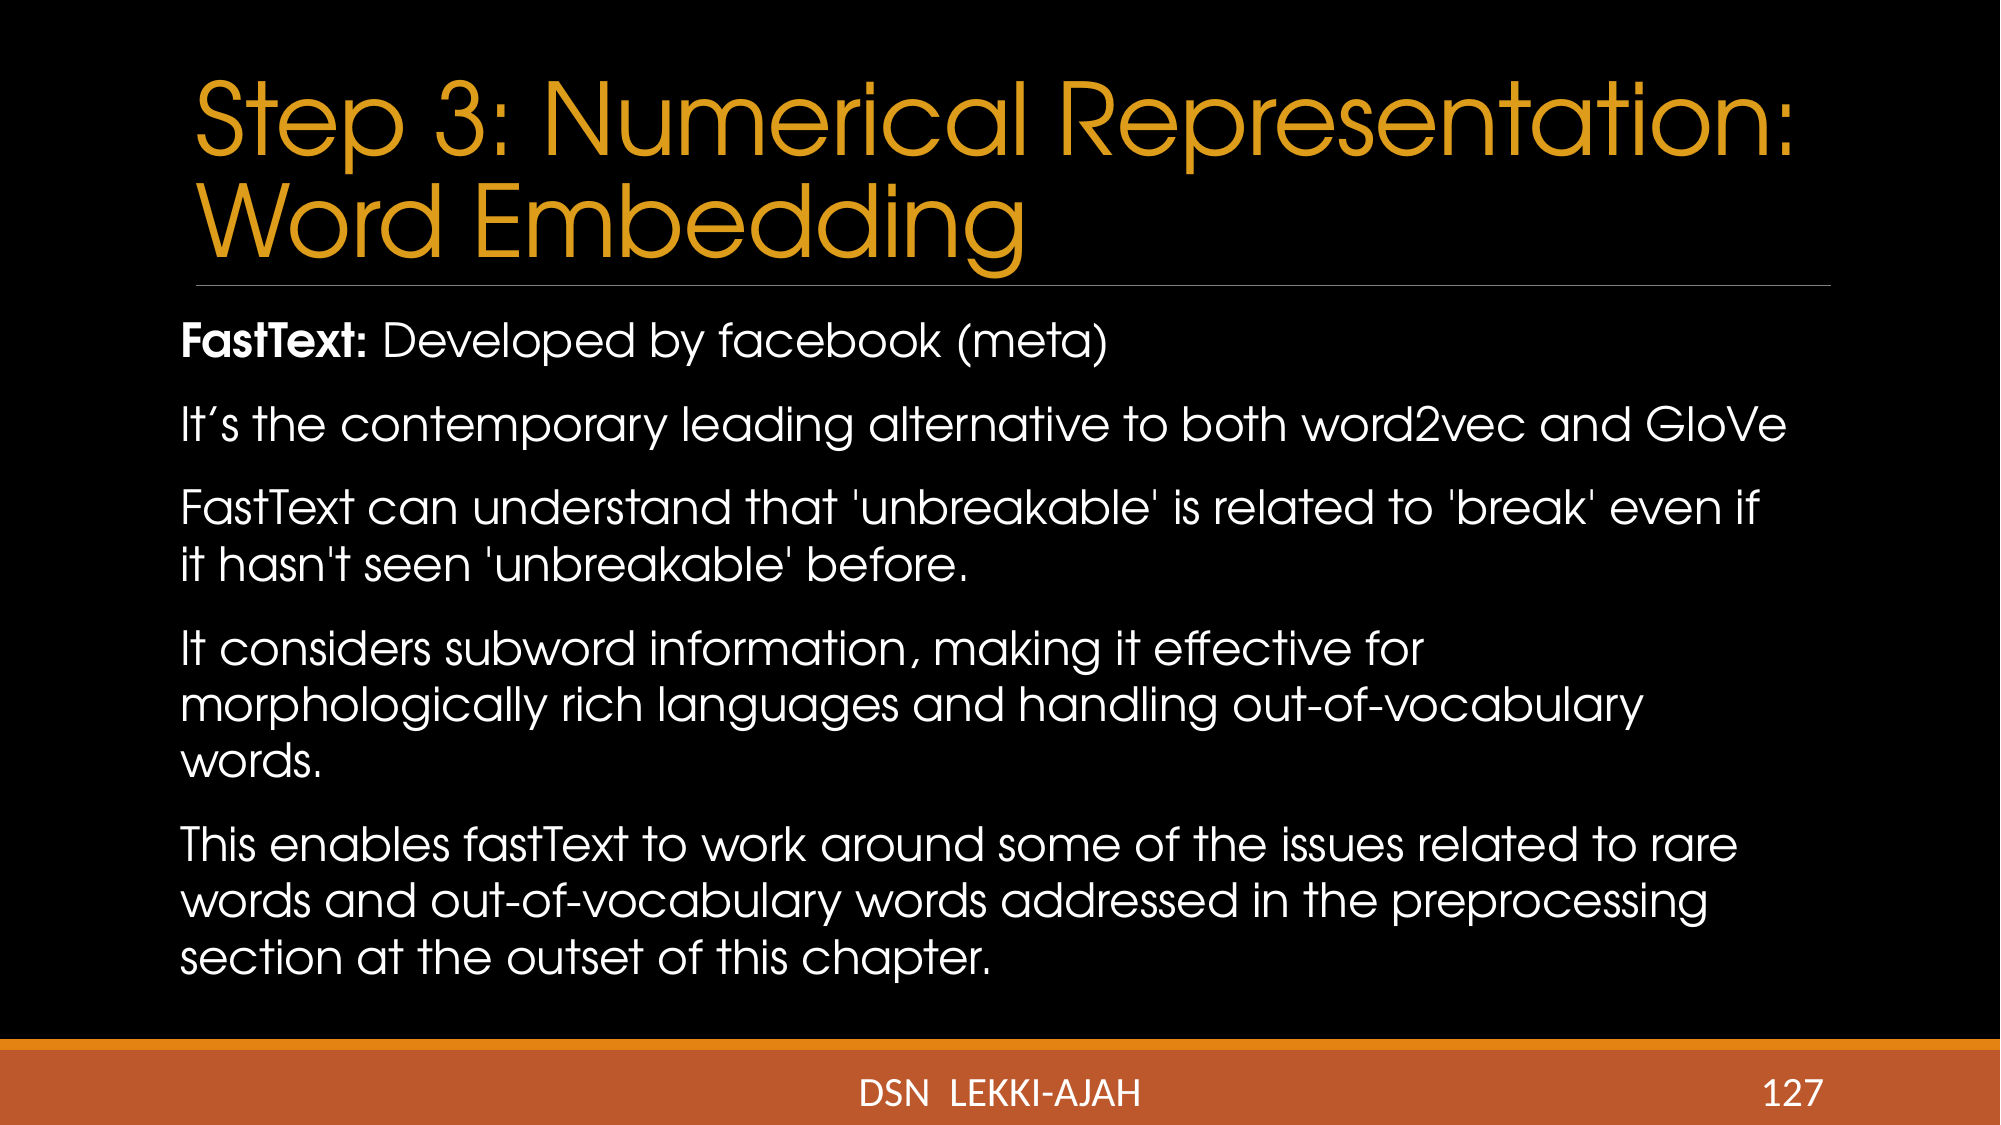

# Step 3: Numerical Representation: Word Embedding
FastText: Developed by facebook (meta)
It’s the contemporary leading alternative to both word2vec and GloVe
FastText can understand that 'unbreakable' is related to 'break' even if it hasn't seen 'unbreakable' before.
It considers subword information, making it effective for morphologically rich languages and handling out-of-vocabulary words.
This enables fastText to work around some of the issues related to rare words and out-of-vocabulary words addressed in the preprocessing section at the outset of this chapter.

DSN  LEKKI-AJAH
127